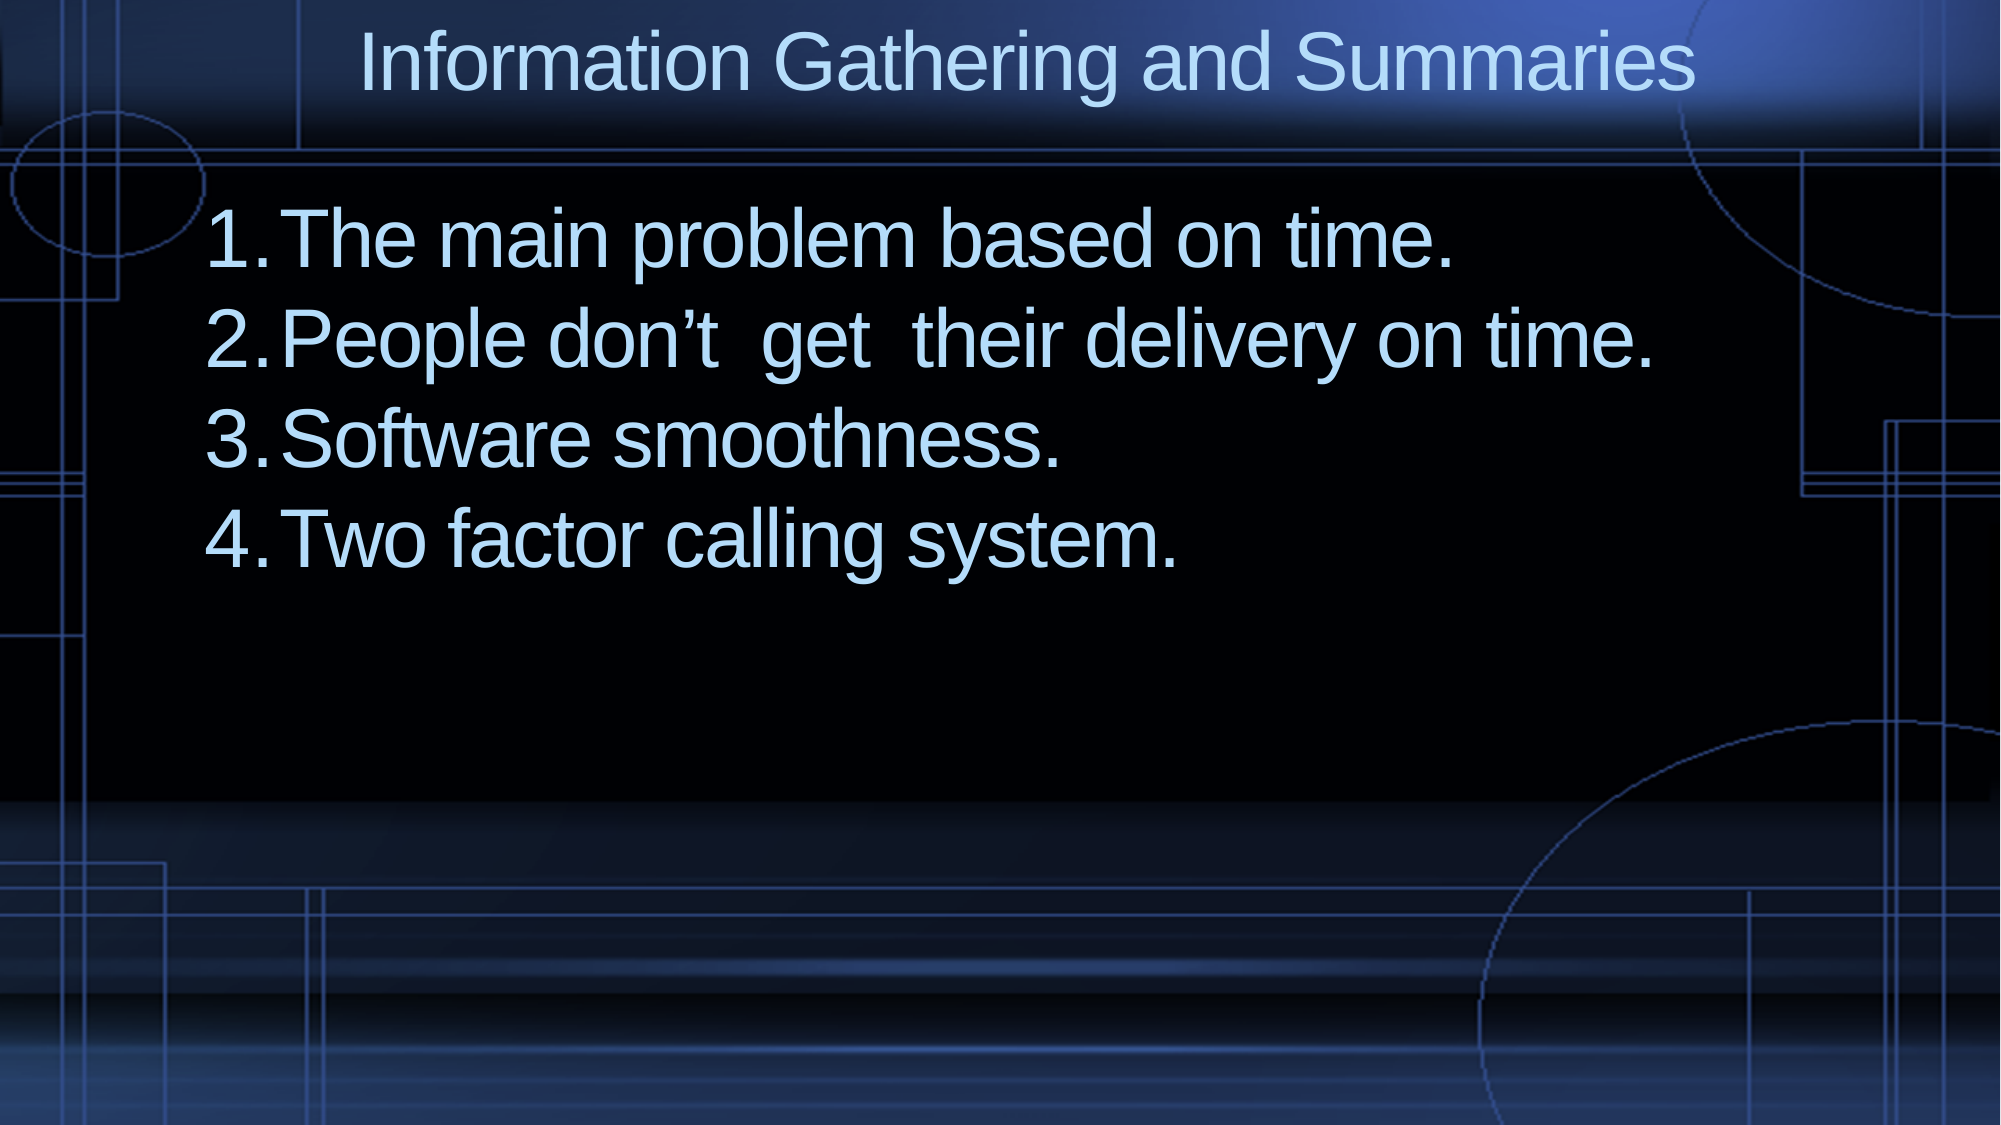

# Information Gathering and Summaries
The main problem based on time.
People don’t  get  their delivery on time.
Software smoothness.
Two factor calling system.